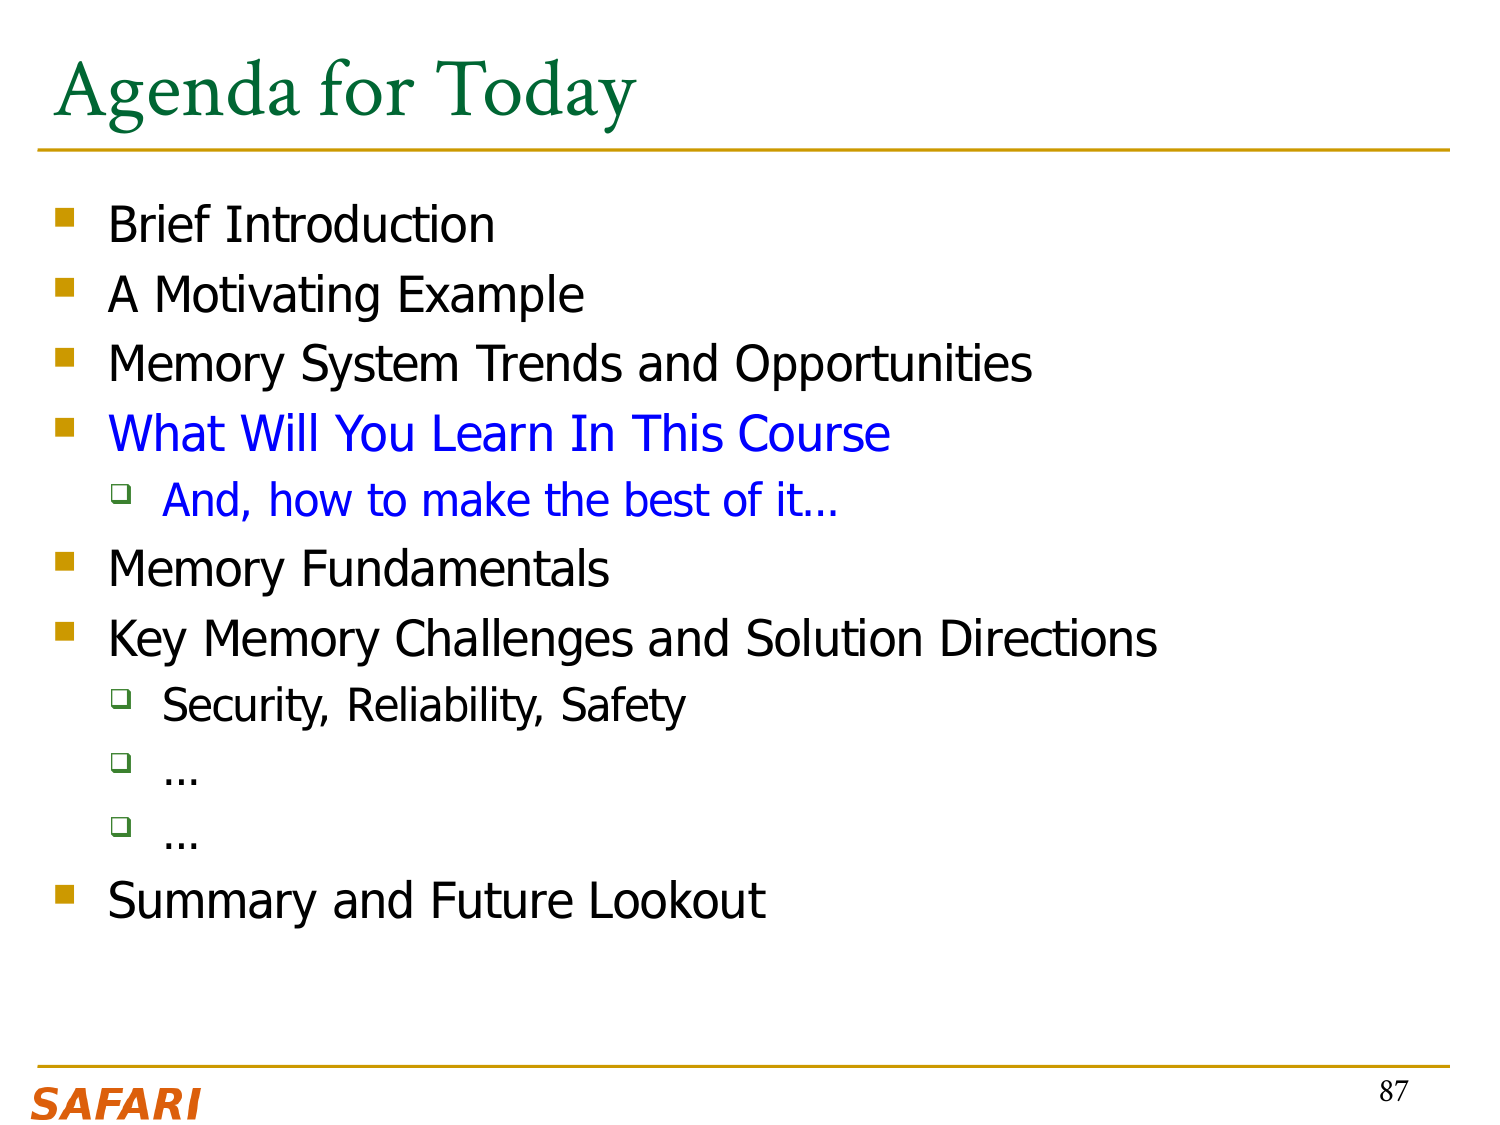

# Agenda for Today
Brief Introduction
A Motivating Example
Memory System Trends and Opportunities
What Will You Learn In This Course
And, how to make the best of it…
Memory Fundamentals
Key Memory Challenges and Solution Directions
Security, Reliability, Safety
…
…
Summary and Future Lookout

87